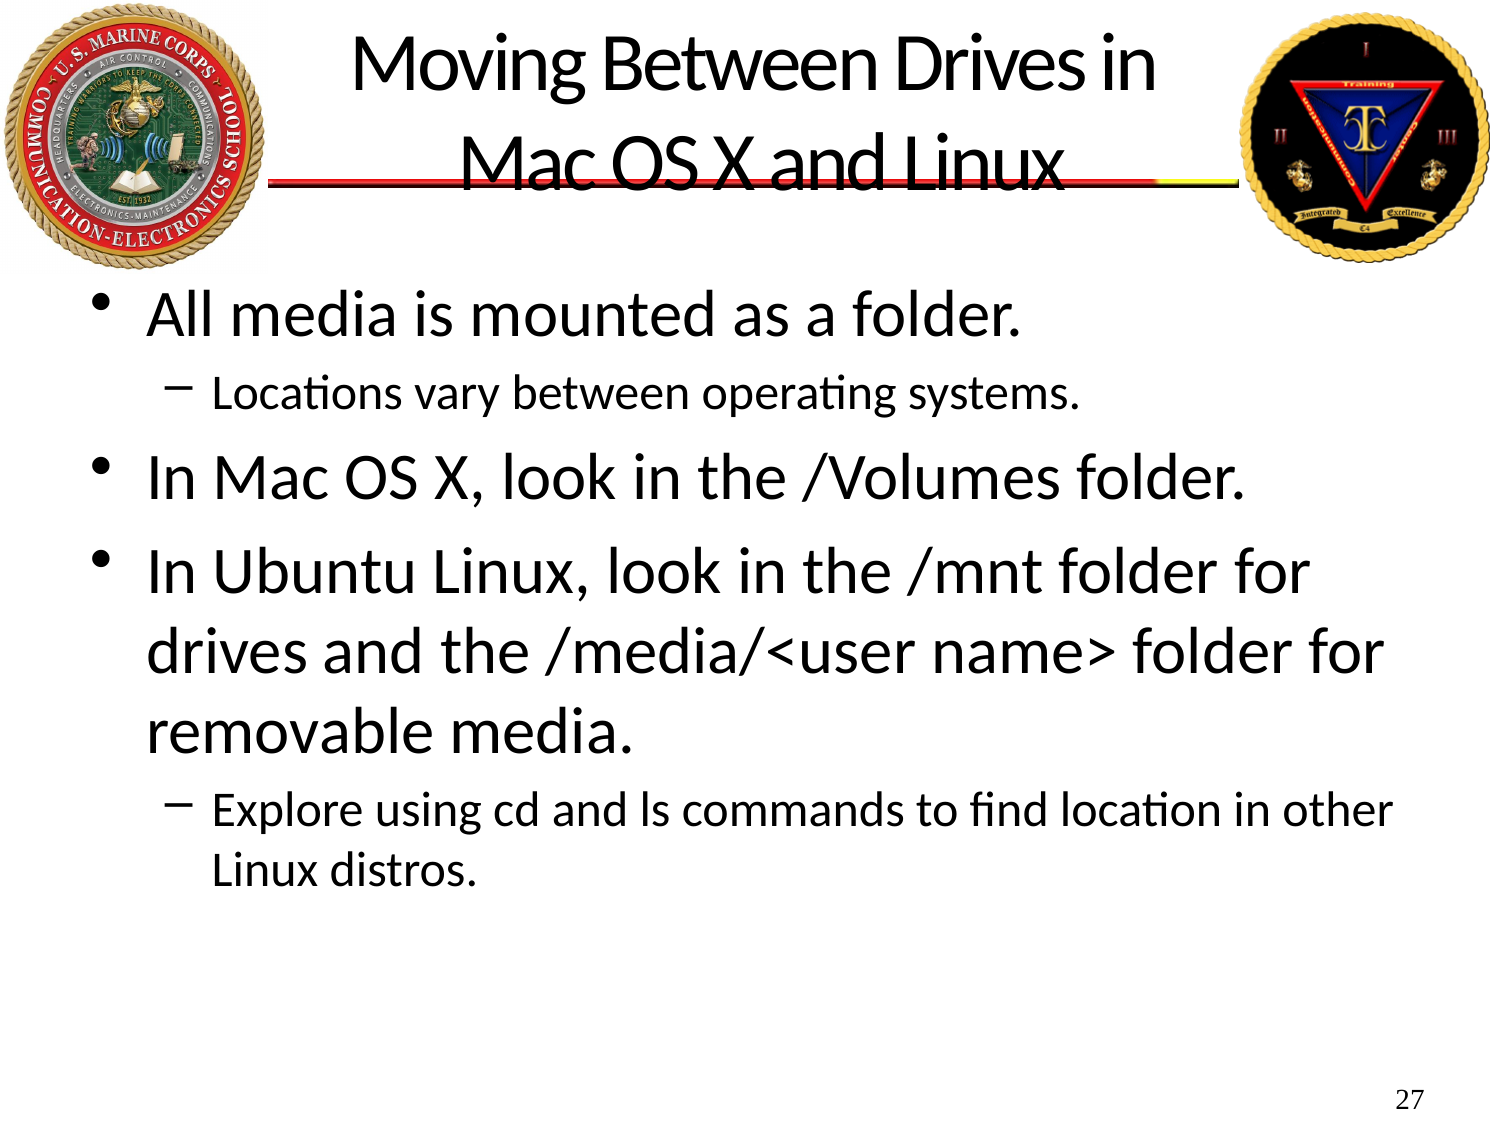

# Moving Between Drives in Mac OS X and Linux
All media is mounted as a folder.
Locations vary between operating systems.
In Mac OS X, look in the /Volumes folder.
In Ubuntu Linux, look in the /mnt folder for drives and the /media/<user name> folder for removable media.
Explore using cd and ls commands to find location in other Linux distros.